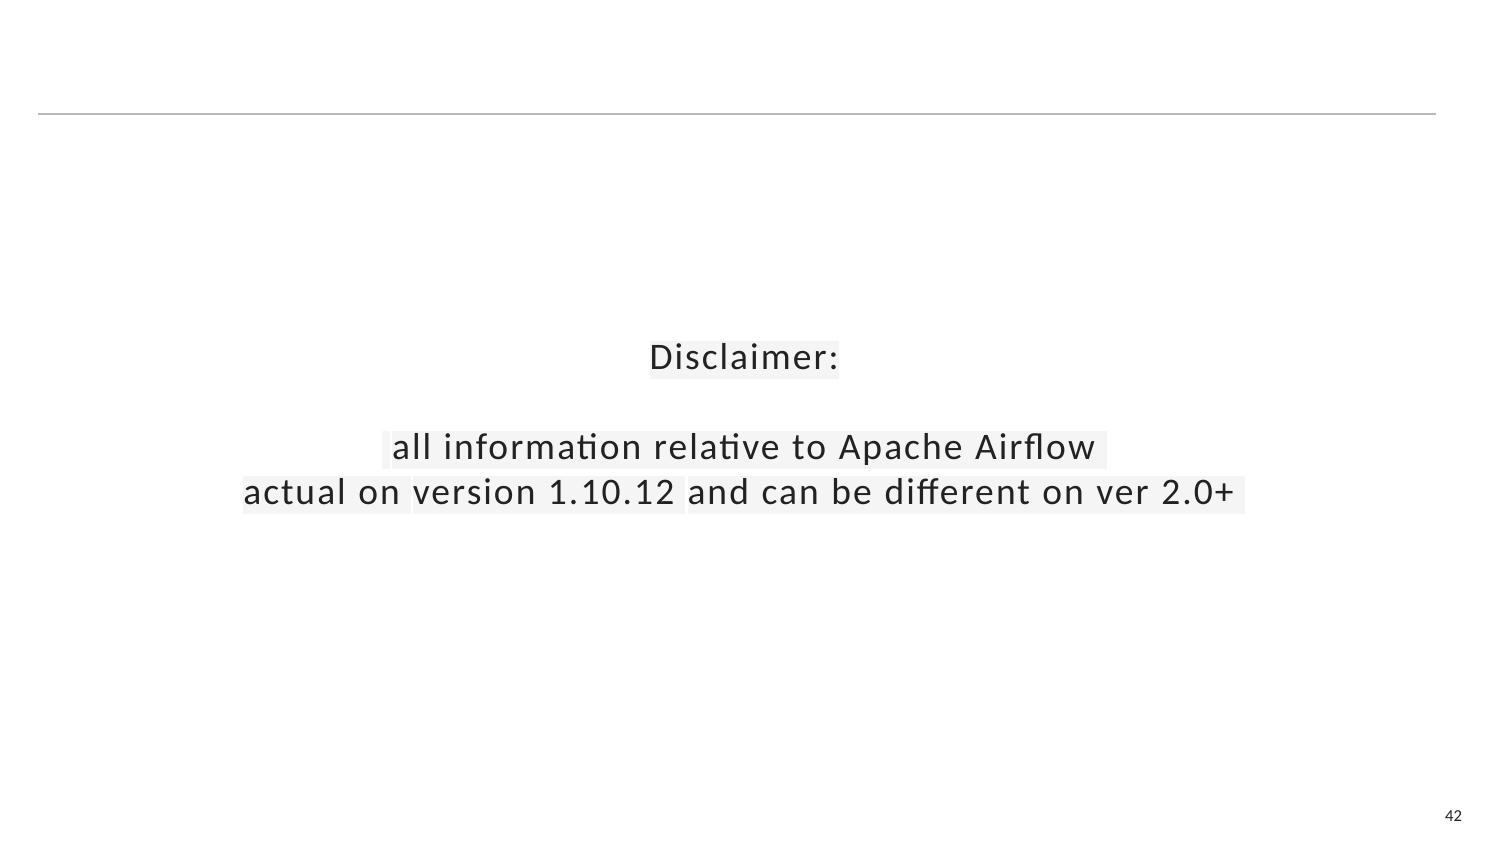

Disclaimer:

 all information relative to Apache Airflow
actual on version 1.10.12 and can be different on ver 2.0+
42